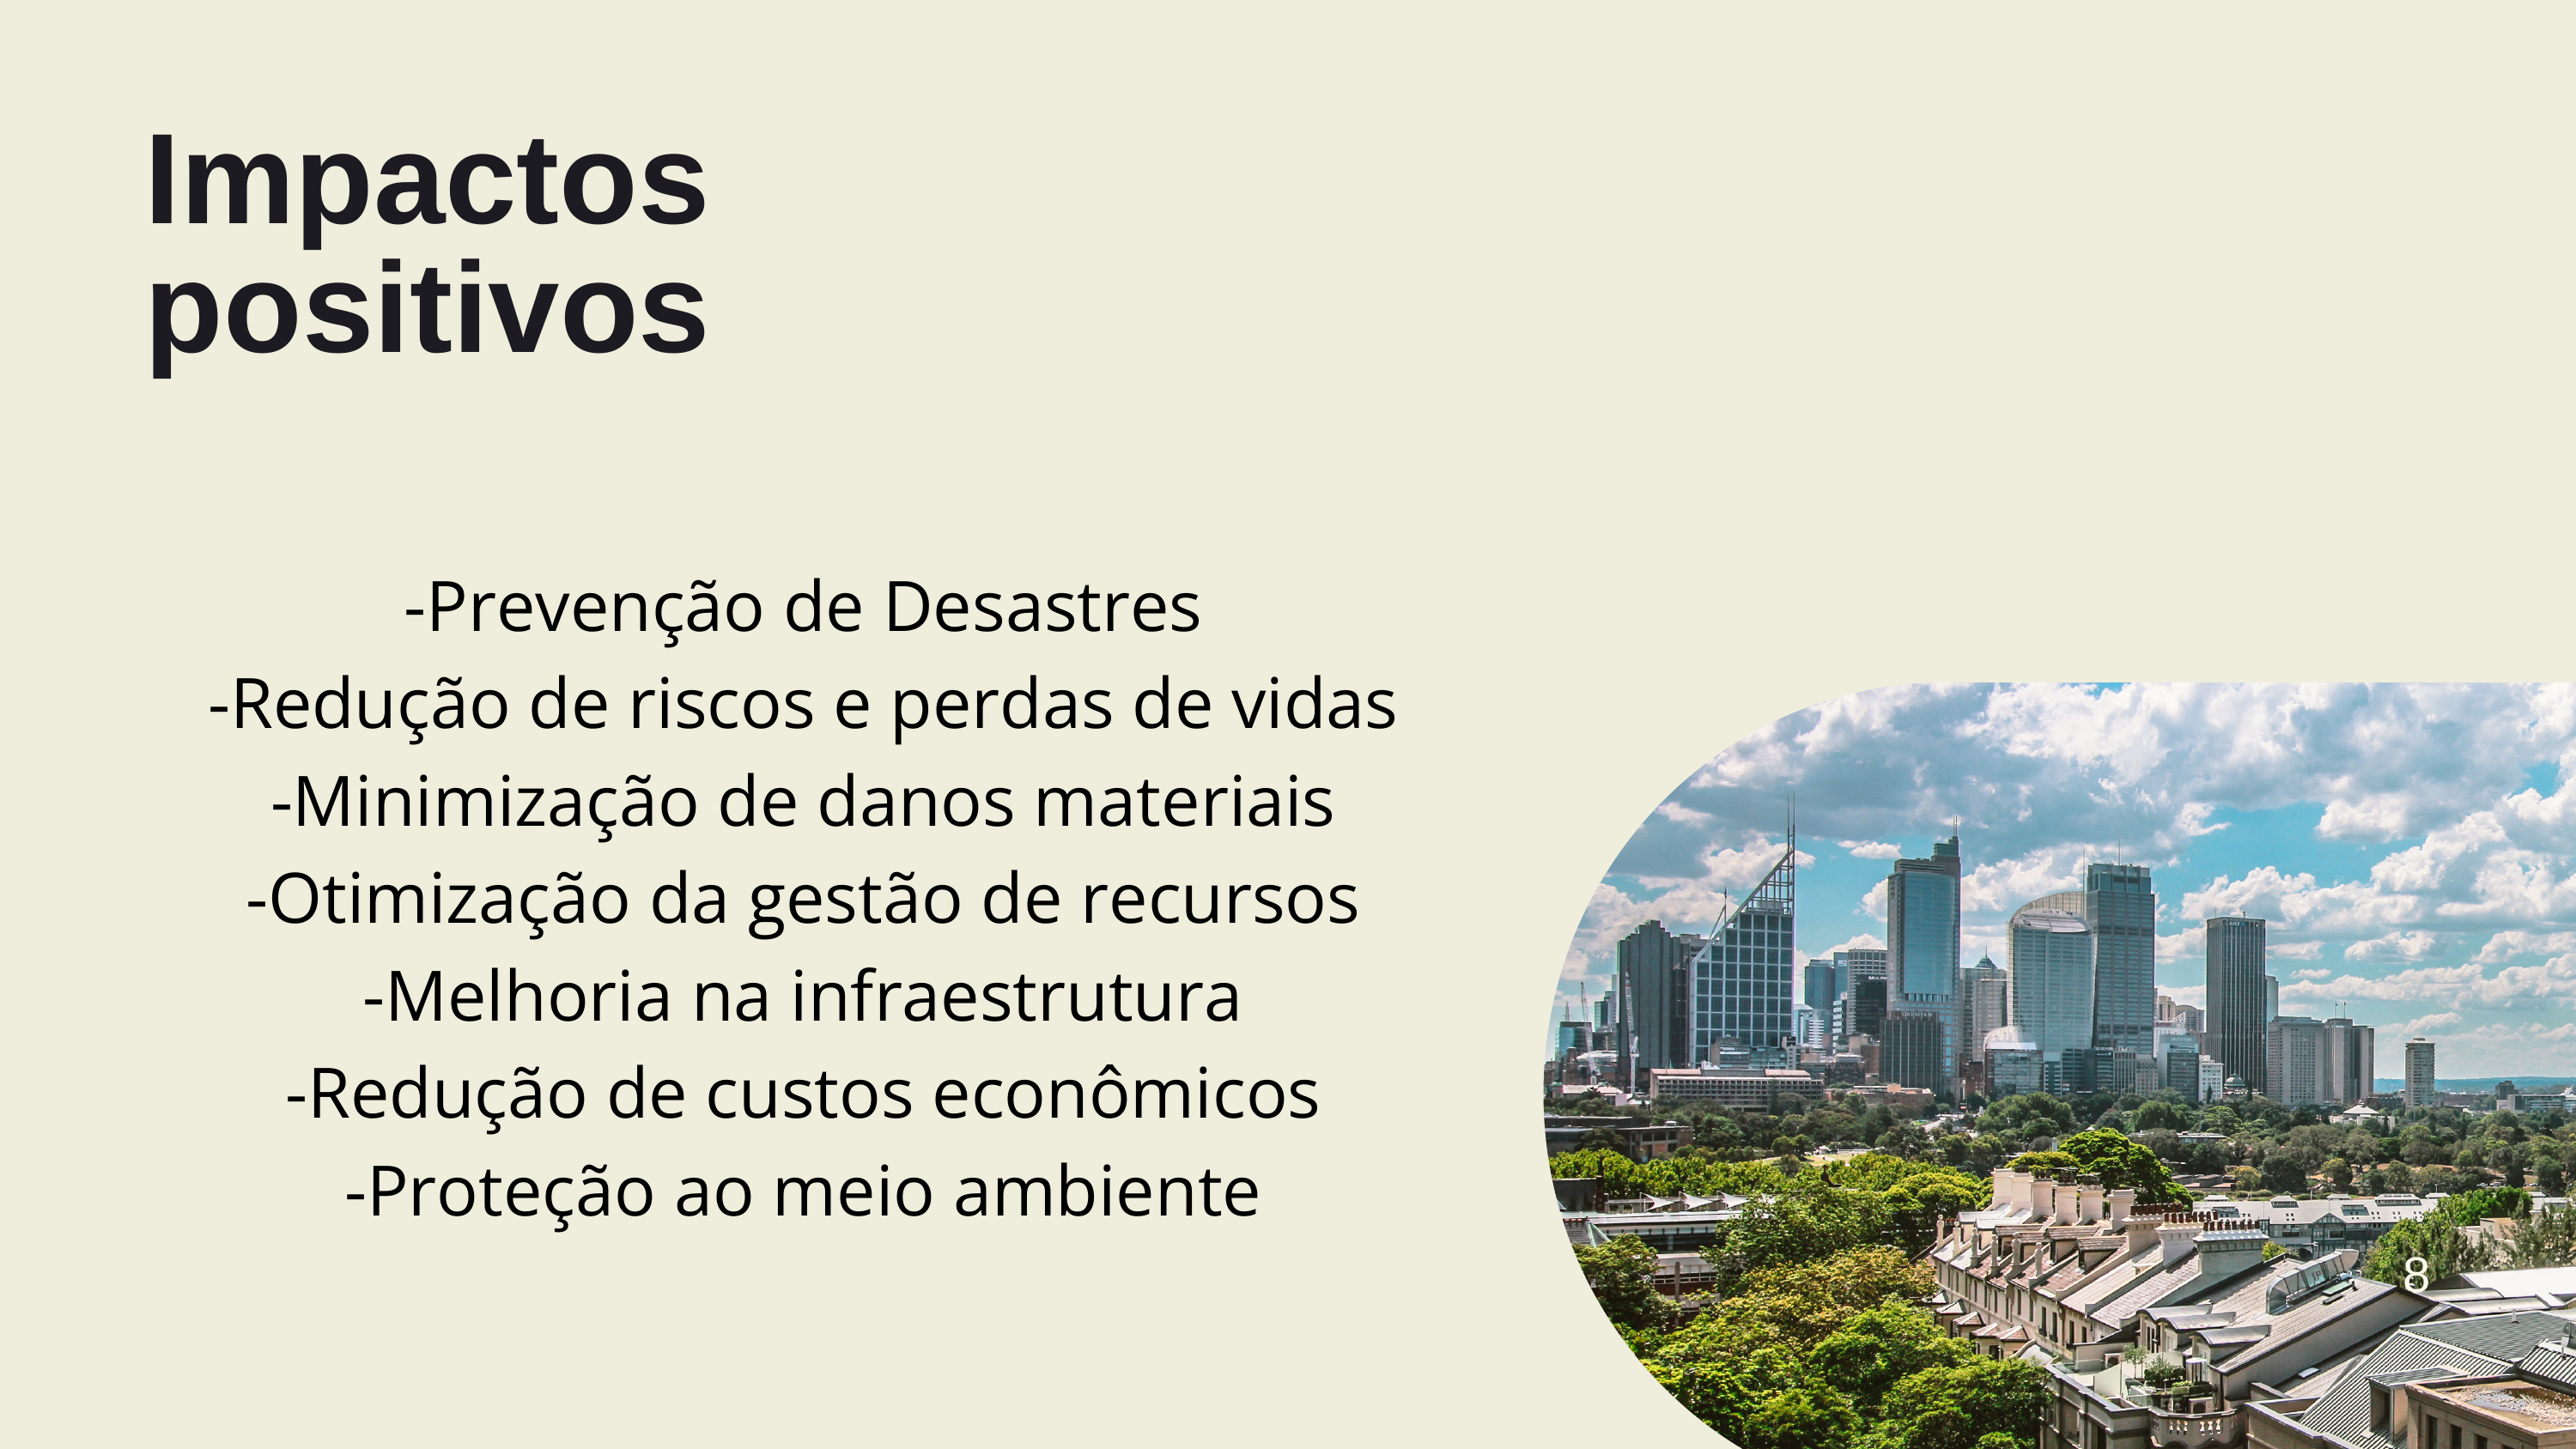

Impactos positivos

-Prevenção de Desastres
-Redução de riscos e perdas de vidas
-Minimização de danos materiais
-Otimização da gestão de recursos
-Melhoria na infraestrutura
-Redução de custos econômicos
-Proteção ao meio ambiente

8